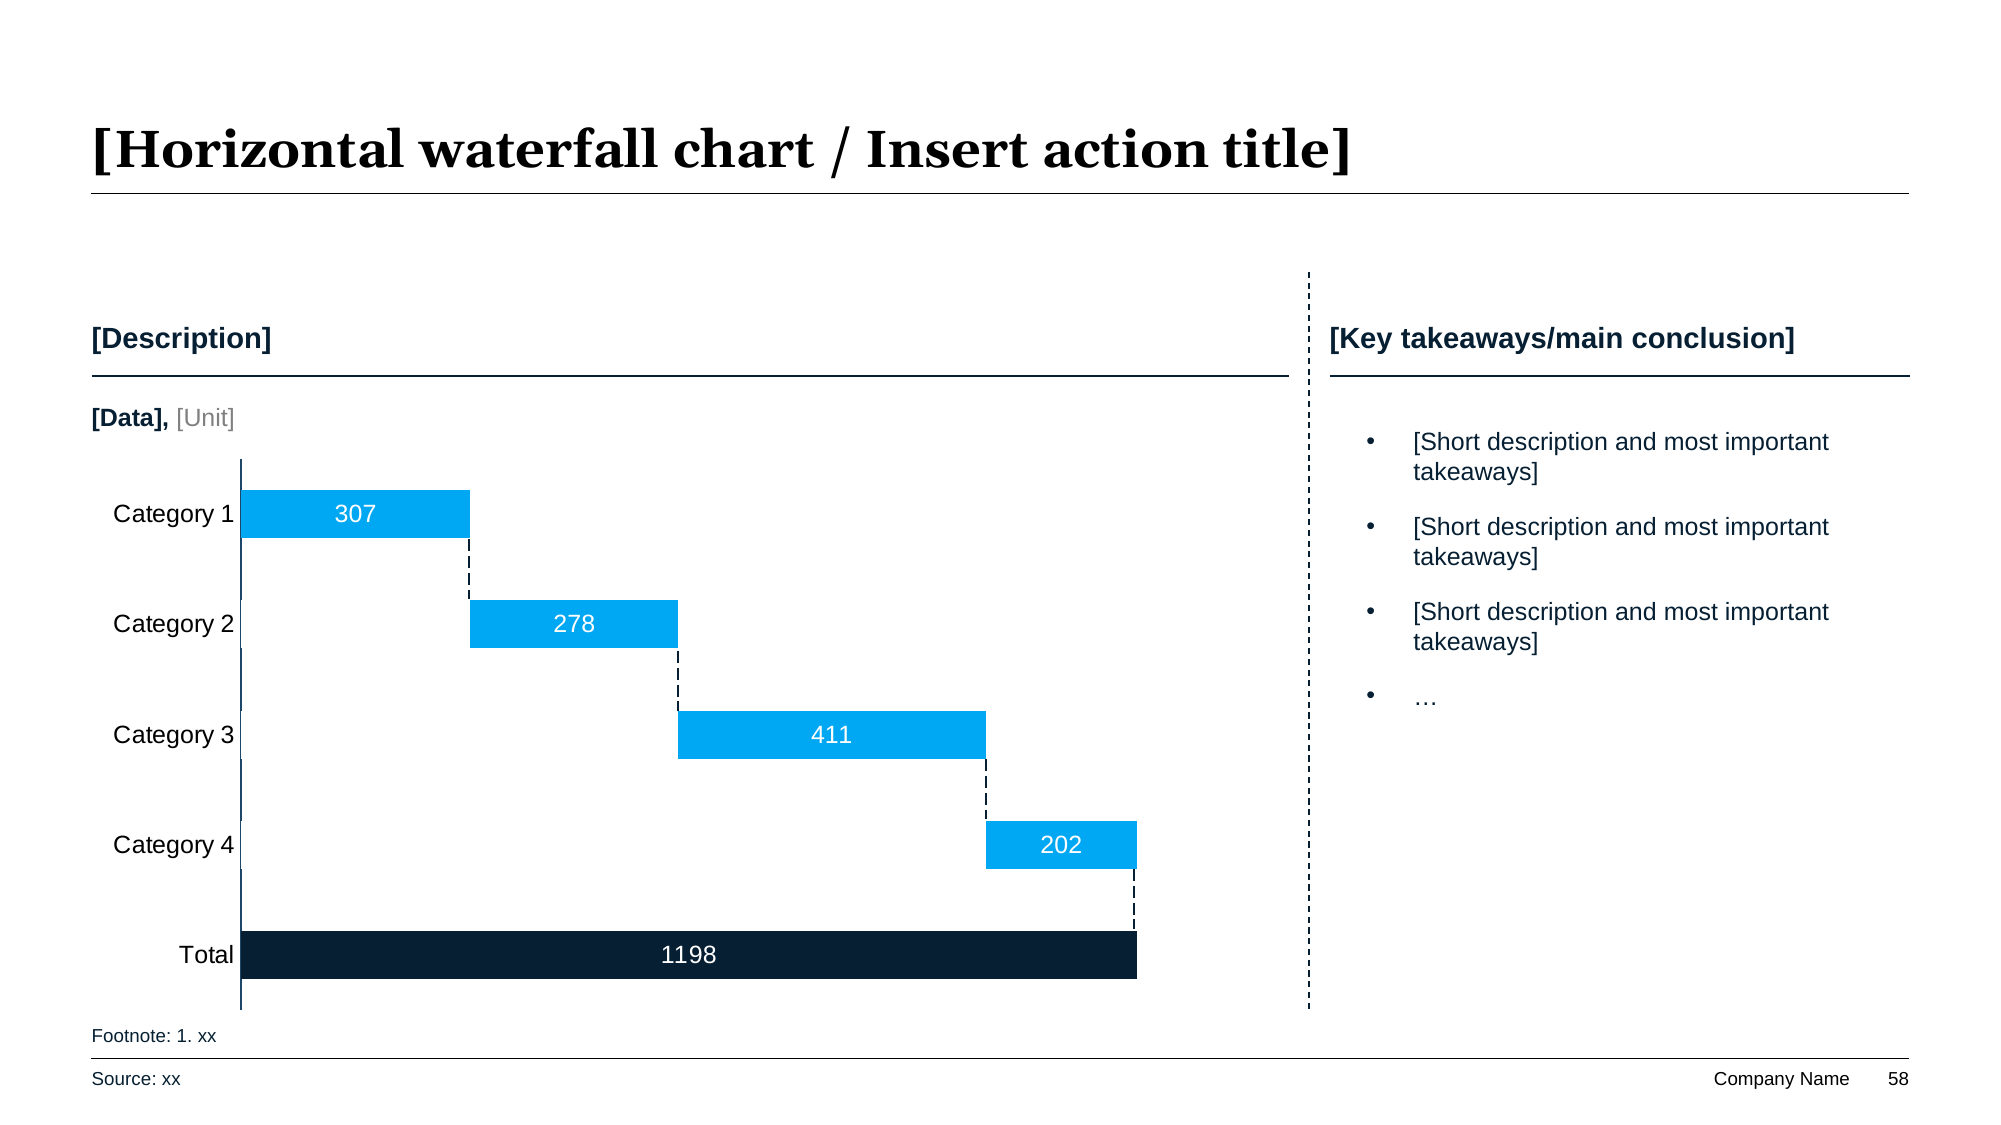

# [Horizontal waterfall chart / Insert action title]
[Description]
[Key takeaways/main conclusion]
[Data], [Unit]
[Short description and most important takeaways]
[Short description and most important takeaways]
[Short description and most important takeaways]
…

### Chart

| Category | Base | Series |
|---|---|---|
| Total | 1198.0 | None |
| Category 4 | 996.0 | 202.0 |
| Category 3 | 585.0 | 411.0 |
| Category 2 | 307.0 | 278.0 |
| Category 1 | 307.0 | None |
Footnote: 1. xx
Source: xx